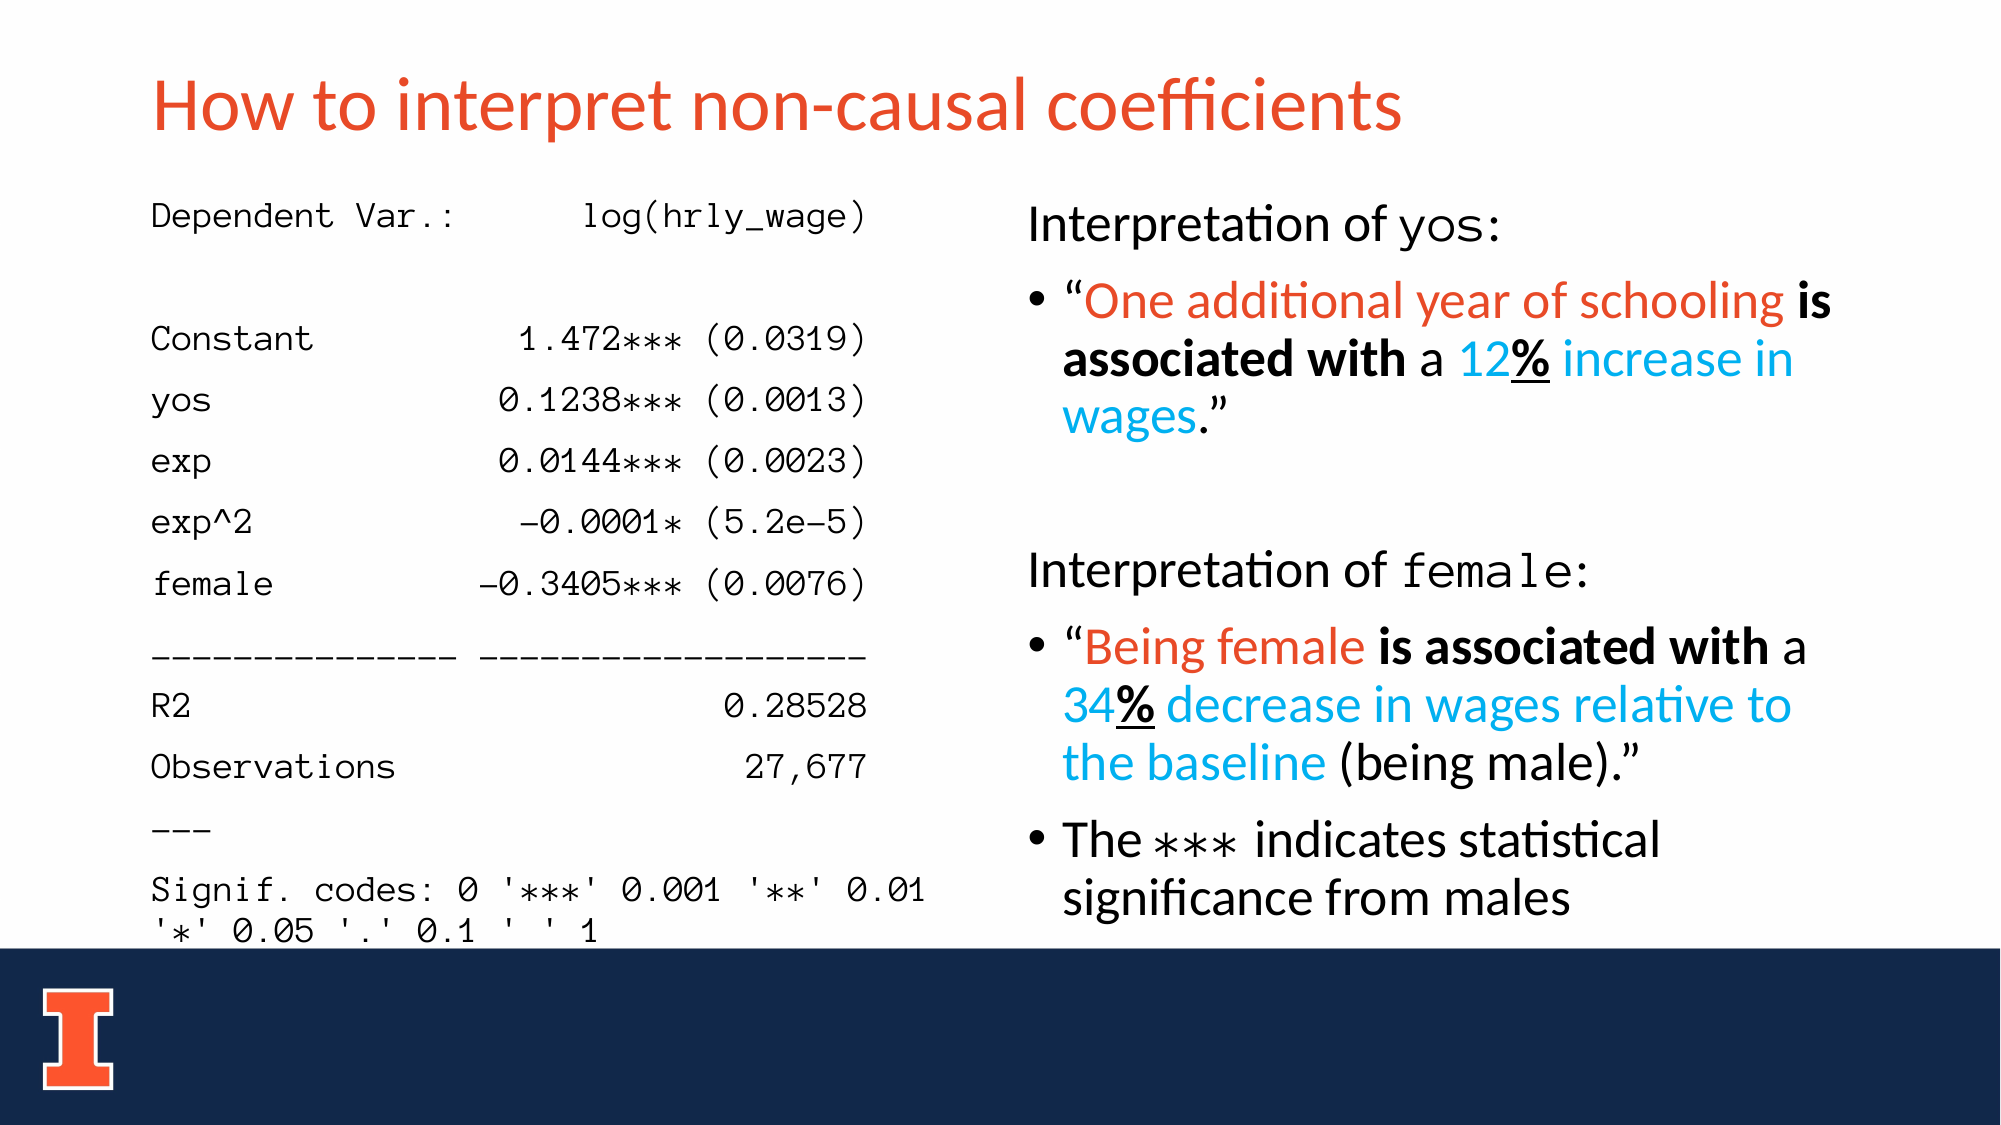

# How to interpret non-causal coefficients
Dependent Var.:      log(hrly_wage)

Constant          1.472*** (0.0319)
yos              0.1238*** (0.0013)
exp              0.0144*** (0.0023)
exp^2             -0.0001* (5.2e-5)
female          -0.3405*** (0.0076)
_______________ ___________________
R2                          0.28528
Observations                 27,677
---
Signif. codes: 0 '***' 0.001 '**' 0.01 '*' 0.05 '.' 0.1 ' ' 1
Interpretation of yos:
“One additional year of schooling is associated with a 12% increase in wages.”

Interpretation of female:
“Being female is associated with a 34% decrease in wages relative to the baseline (being male).”
The *** indicates statistical significance from males